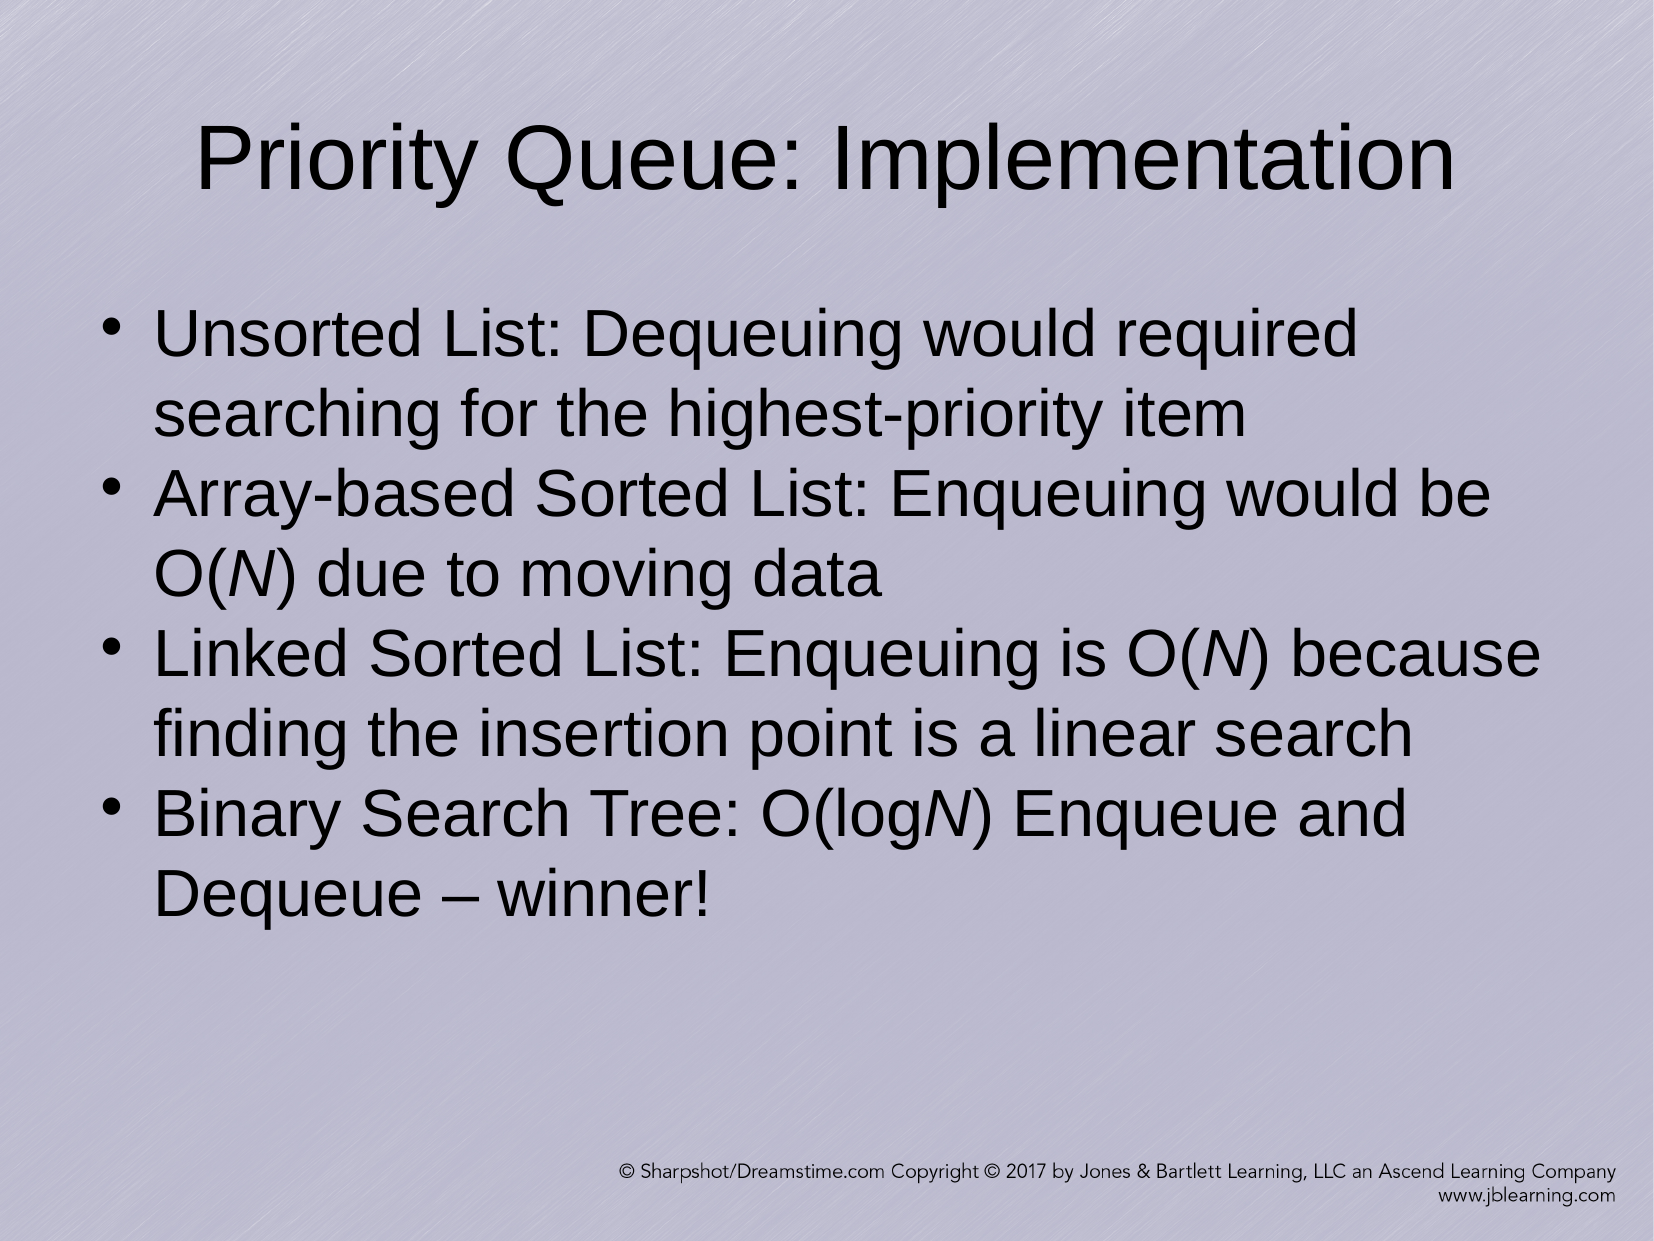

Priority Queue: Implementation
Unsorted List: Dequeuing would required searching for the highest-priority item
Array-based Sorted List: Enqueuing would be
	O(N) due to moving data
Linked Sorted List: Enqueuing is O(N) because finding the insertion point is a linear search
Binary Search Tree: O(logN) Enqueue and Dequeue – winner!